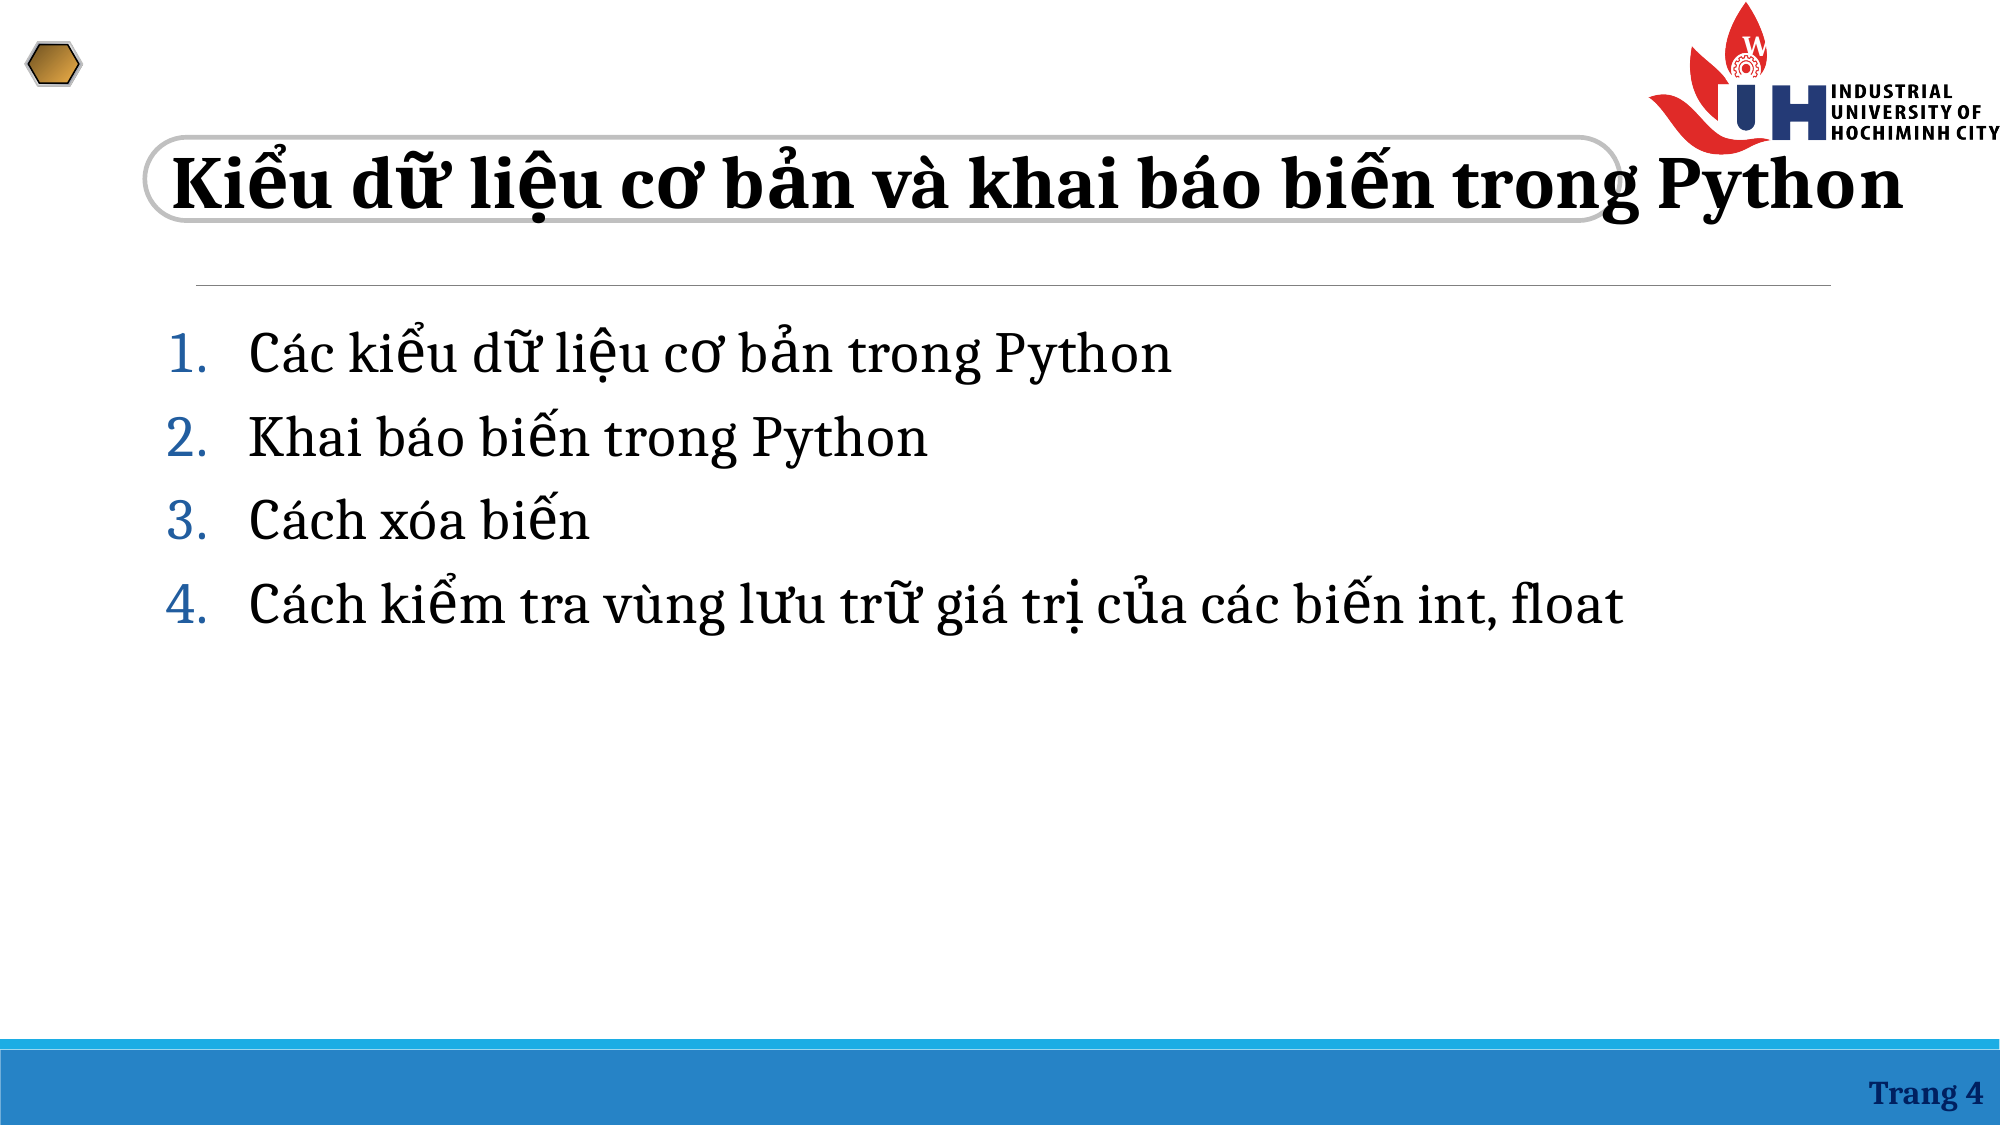

Kiểu dữ liệu cơ bản và khai báo biến trong Python
Các kiểu dữ liệu cơ bản trong Python
Khai báo biến trong Python
Cách xóa biến
Cách kiểm tra vùng lưu trữ giá trị của các biến int, float
Trang 4